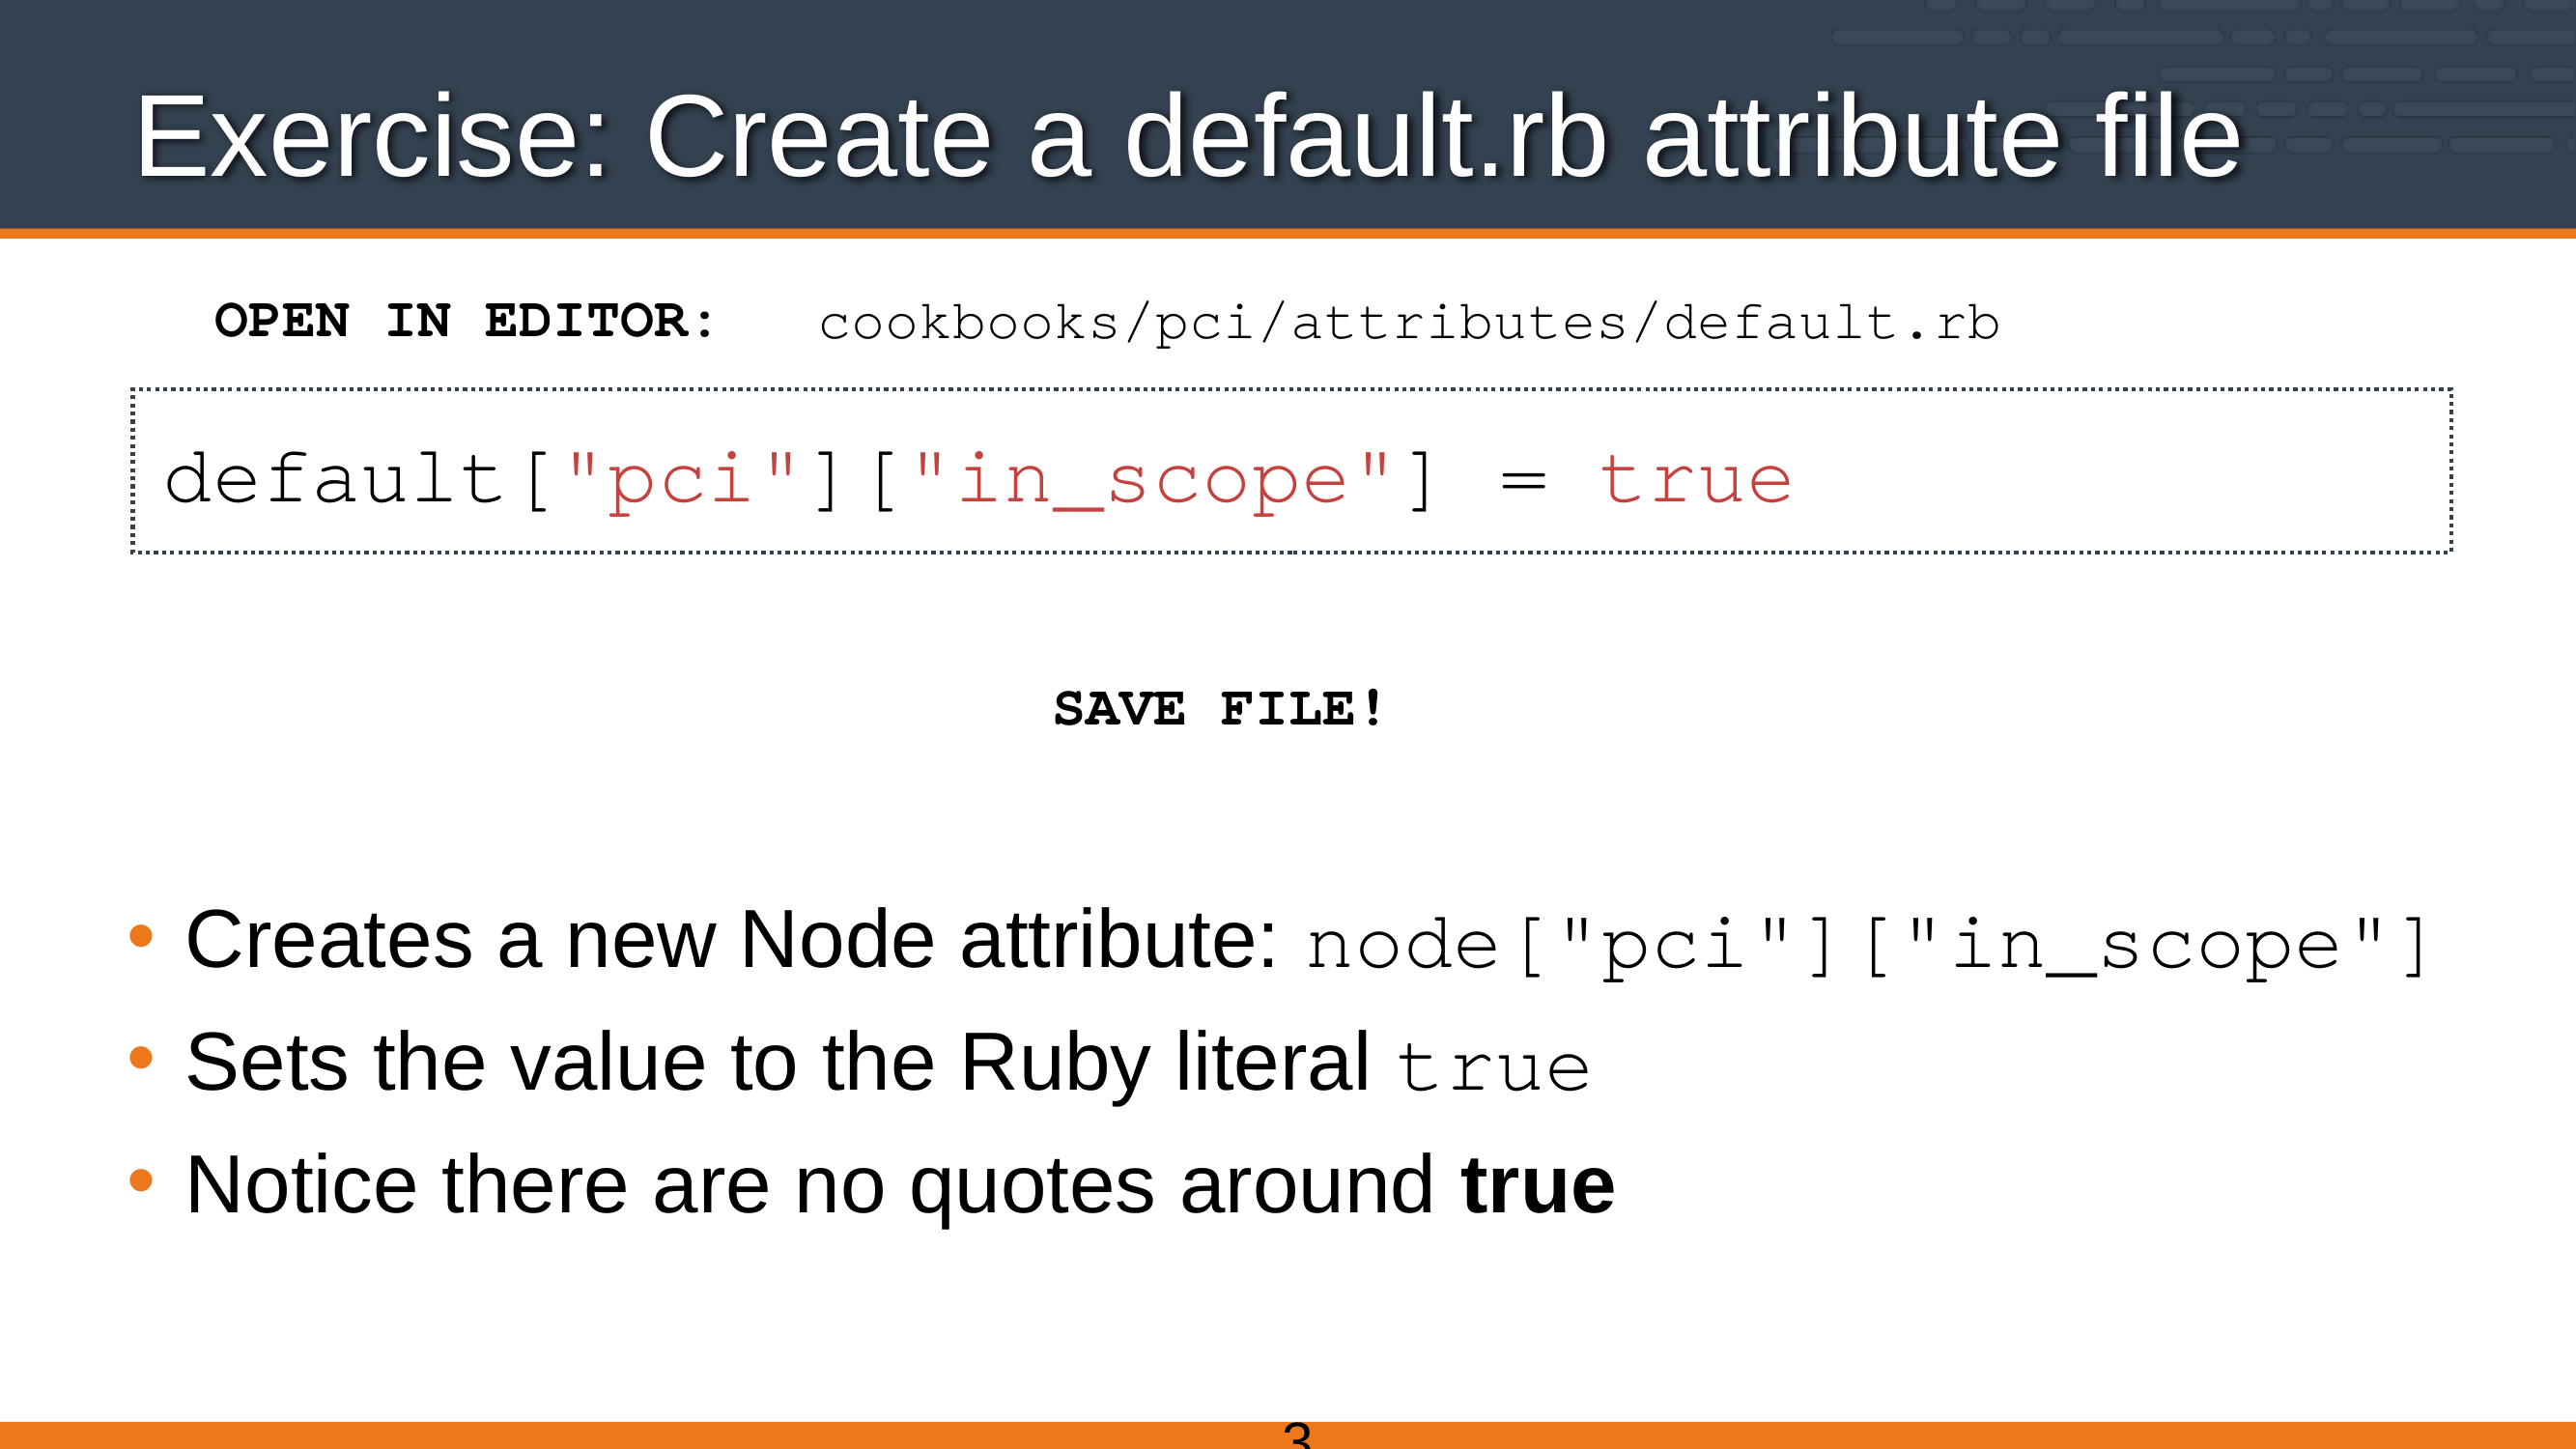

# Exercise: Create a default.rb attribute file
cookbooks/pci/attributes/default.rb
OPEN IN EDITOR:
default["pci"]["in_scope"] = true
SAVE FILE!

Creates a new Node attribute: node["pci"]["in_scope"]
Sets the value to the Ruby literal true
Notice there are no quotes around true
323